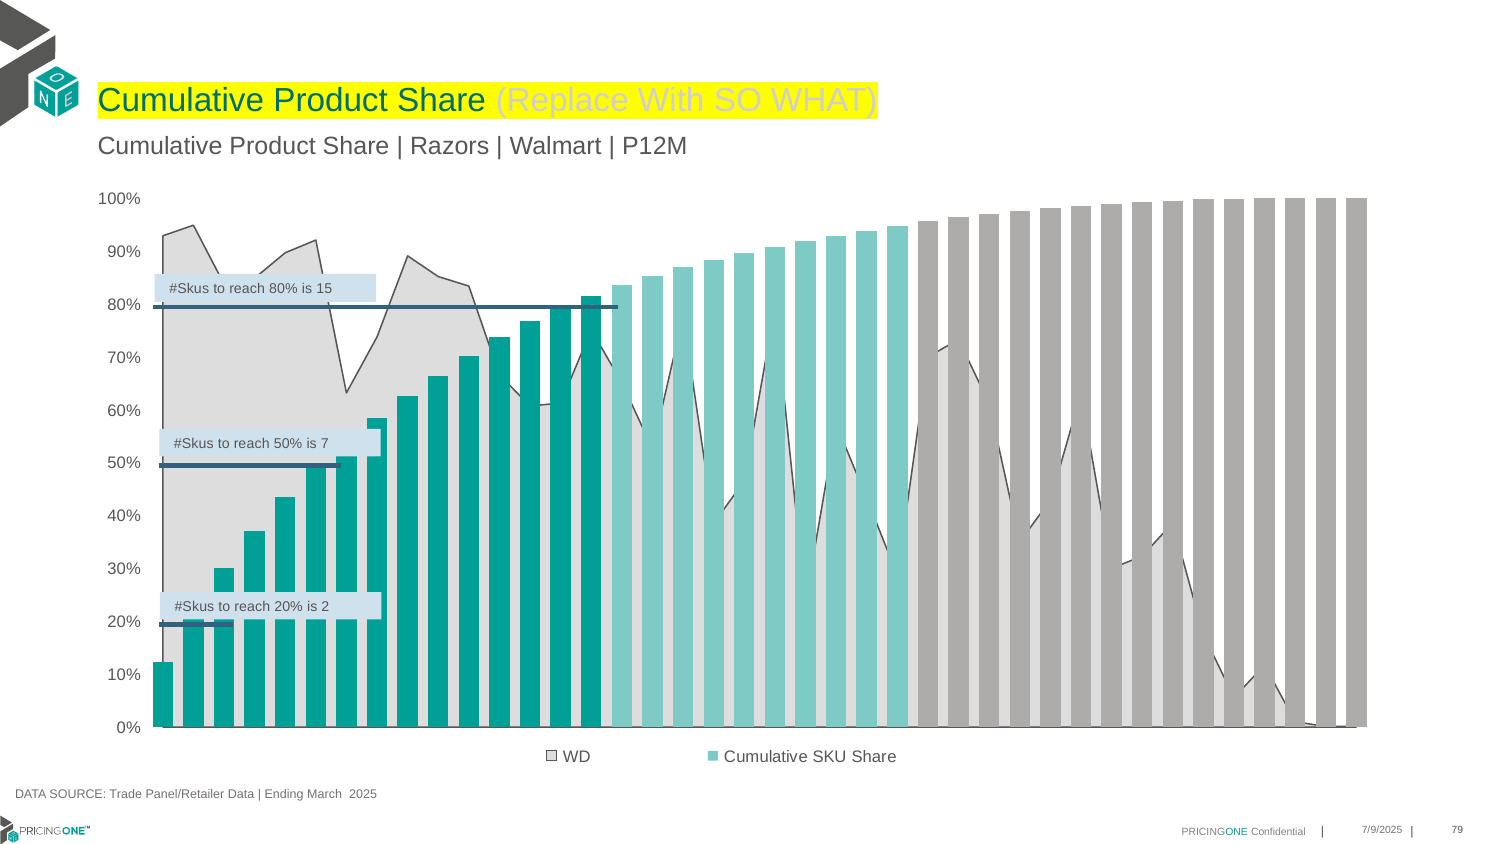

# Cumulative Product Share (Replace With SO WHAT)
Cumulative Product Share | Razors | Walmart | P12M

### Chart

| Category | WD | Cumulative SKU Share |
|---|---|---|
| Gillette | 0.929 | 0.12308699612575454 |
| Gillette | 0.949 | 0.22169717203232286 |
| Gillette | 0.838 | 0.30000944583341527 |
| Harry's | 0.849 | 0.36978396190527 |
| Gillette | 0.897 | 0.4343519029792609 |
| Harry's | 0.921 | 0.4927429722581433 |
| Gillette | 0.632 | 0.5396630508762619 |
| Gillette | 0.738 | 0.5853296939313737 |
| Dollar Shav | 0.891 | 0.6268941594547541 |
| Schick | 0.852 | 0.6648225515329454 |
| Harry's | 0.834 | 0.7022355841735516 |
| Gillette | 0.666 | 0.7373514330136131 |
| Van Der Hag | 0.607 | 0.7672297507626539 |
| Gillette | 0.613 | 0.7938364628577582 |
| Equate | 0.751 | 0.815409370753759 |
| Gillette | 0.651 | 0.8359161333562689 |
| Harry's | 0.526 | 0.8535702015684155 |
| Gillette | 0.777 | 0.8698197154205539 |
| Gillette | 0.385 | 0.8829911287305727 |
| Gillette | 0.466 | 0.8957924681708306 |
| Schick | 0.793 | 0.908171897958686 |
| Harry's | 0.236 | 0.9183333286691729 |
| Gillette | 0.573 | 0.9283172002447994 |
| Gillette | 0.433 | 0.9381506980776184 |
| Gillette | 0.287 | 0.9474796579307184 |
| Harry's | 0.7 | 0.9562323728809432 |
| Gillette | 0.733 | 0.9644728267287065 |
| Gillette | 0.612 | 0.9709287031474032 |
| Gillette | 0.35 | 0.9764259946573435 |
| Gillette | 0.429 | 0.9817577932759548 |
| Dollar Shav | 0.63 | 0.9857648310215269 |
| Gillette | 0.3 | 0.9896138991059239 |
| Gillette | 0.323 | 0.9927488236593739 |
| Gillette | 0.386 | 0.9957145300505251 |
| Gillette | 0.175 | 0.9978905244262019 |
| Schick | 0.056 | 0.9989802570451506 |
| Cremo | 0.117 | 0.9997908578361364 |
| Harry's | 0.01 | 0.9998337802265305 |
| Harry's | 0.001 | 0.9998709239039079 |
| Schick | 0.001 | 0.9999327634020074 |
#Skus to reach 80% is 15
#Skus to reach 50% is 7
#Skus to reach 20% is 2
DATA SOURCE: Trade Panel/Retailer Data | Ending March  2025

7/9/2025
79